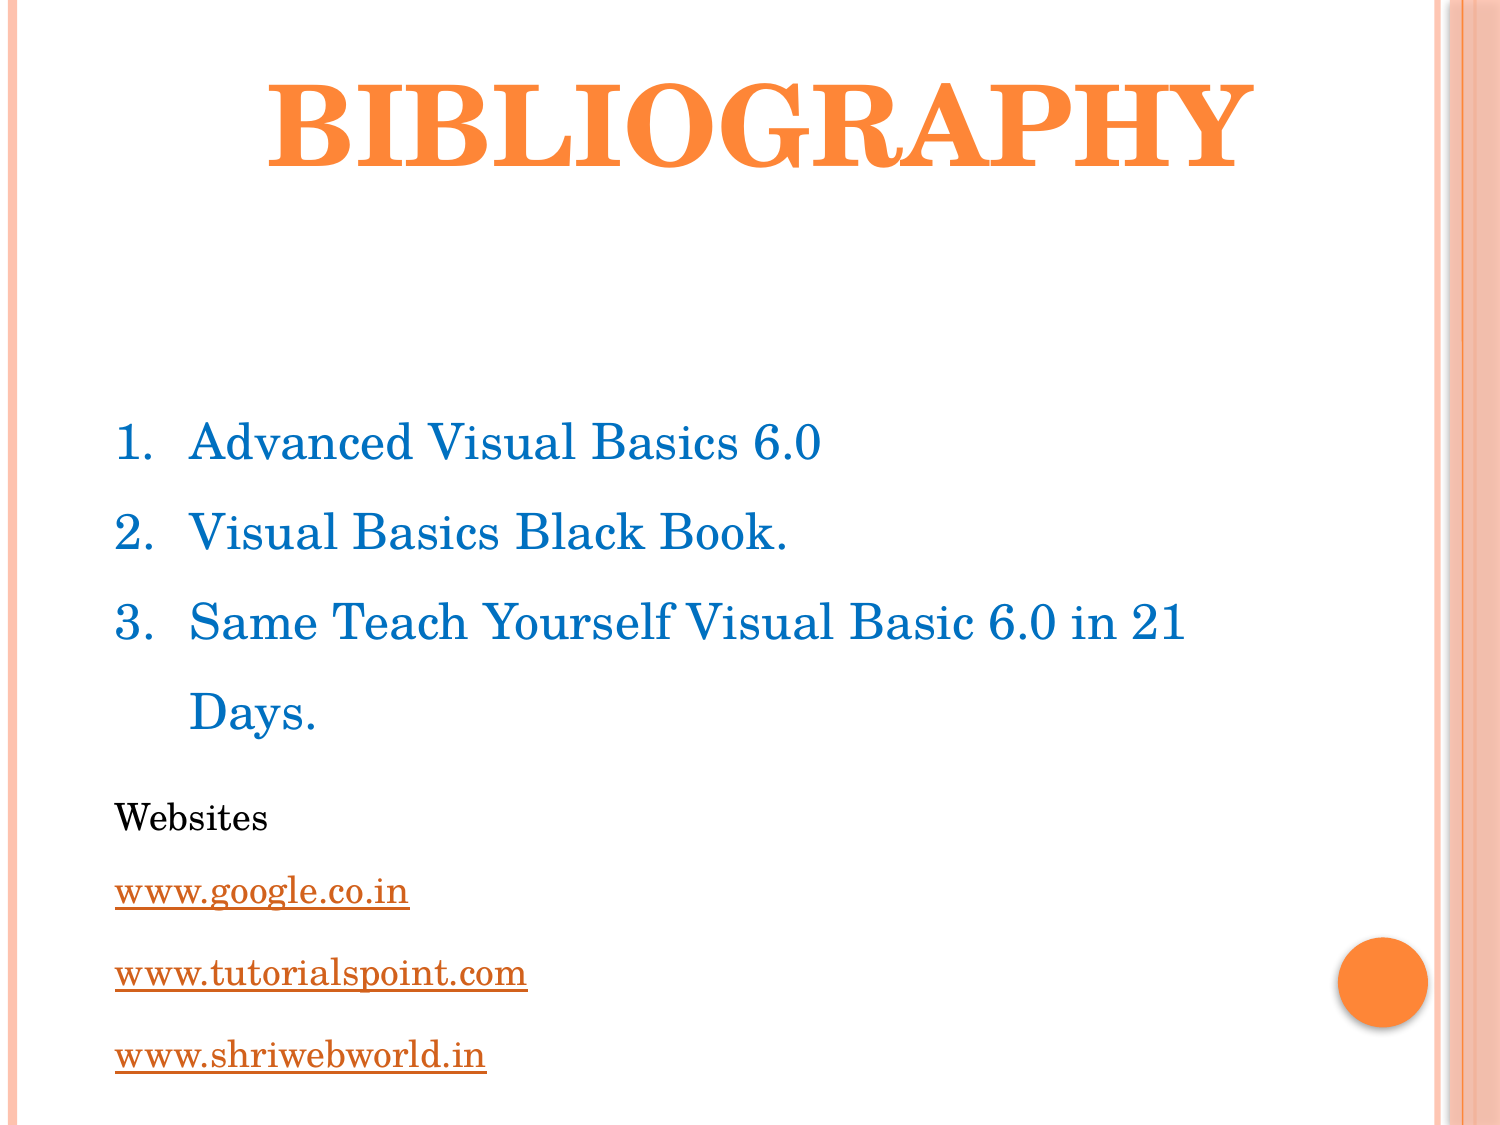

BIBLIOgraphy

Advanced Visual Basics 6.0
Visual Basics Black Book.
Same Teach Yourself Visual Basic 6.0 in 21 Days.

Websites
www.google.co.in
www.tutorialspoint.com
www.shriwebworld.in